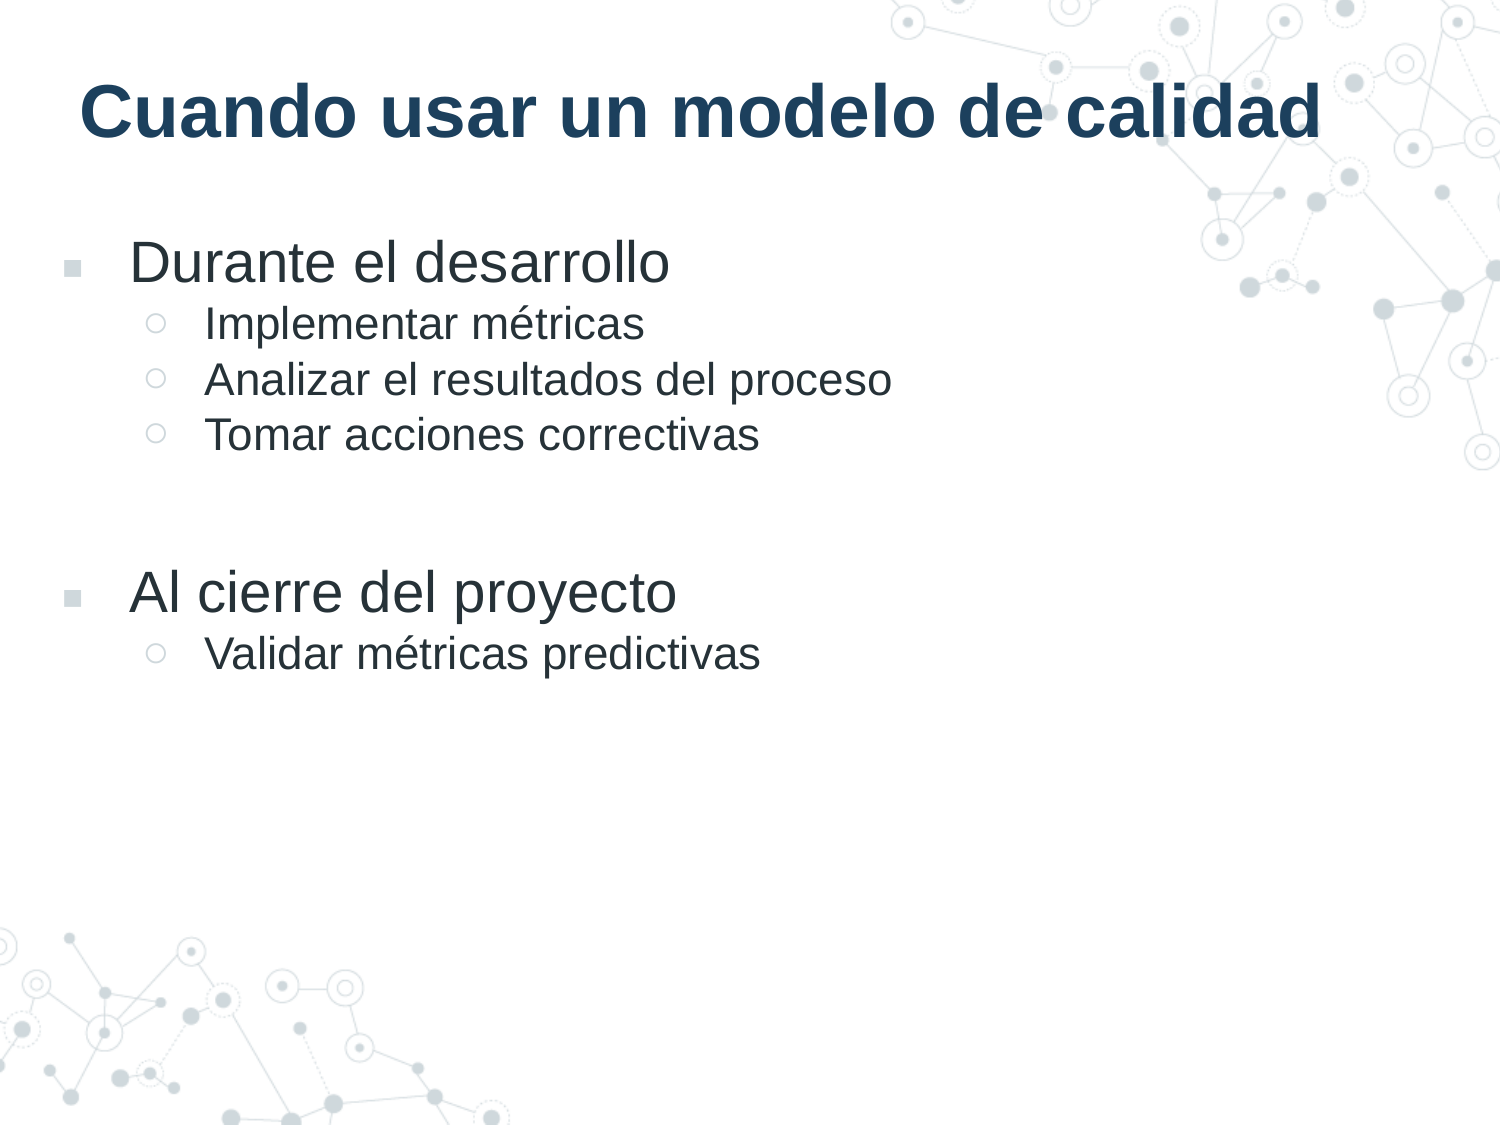

# Cuando usar un modelo de calidad
Durante el desarrollo
Implementar métricas
Analizar el resultados del proceso
Tomar acciones correctivas

Al cierre del proyecto
Validar métricas predictivas